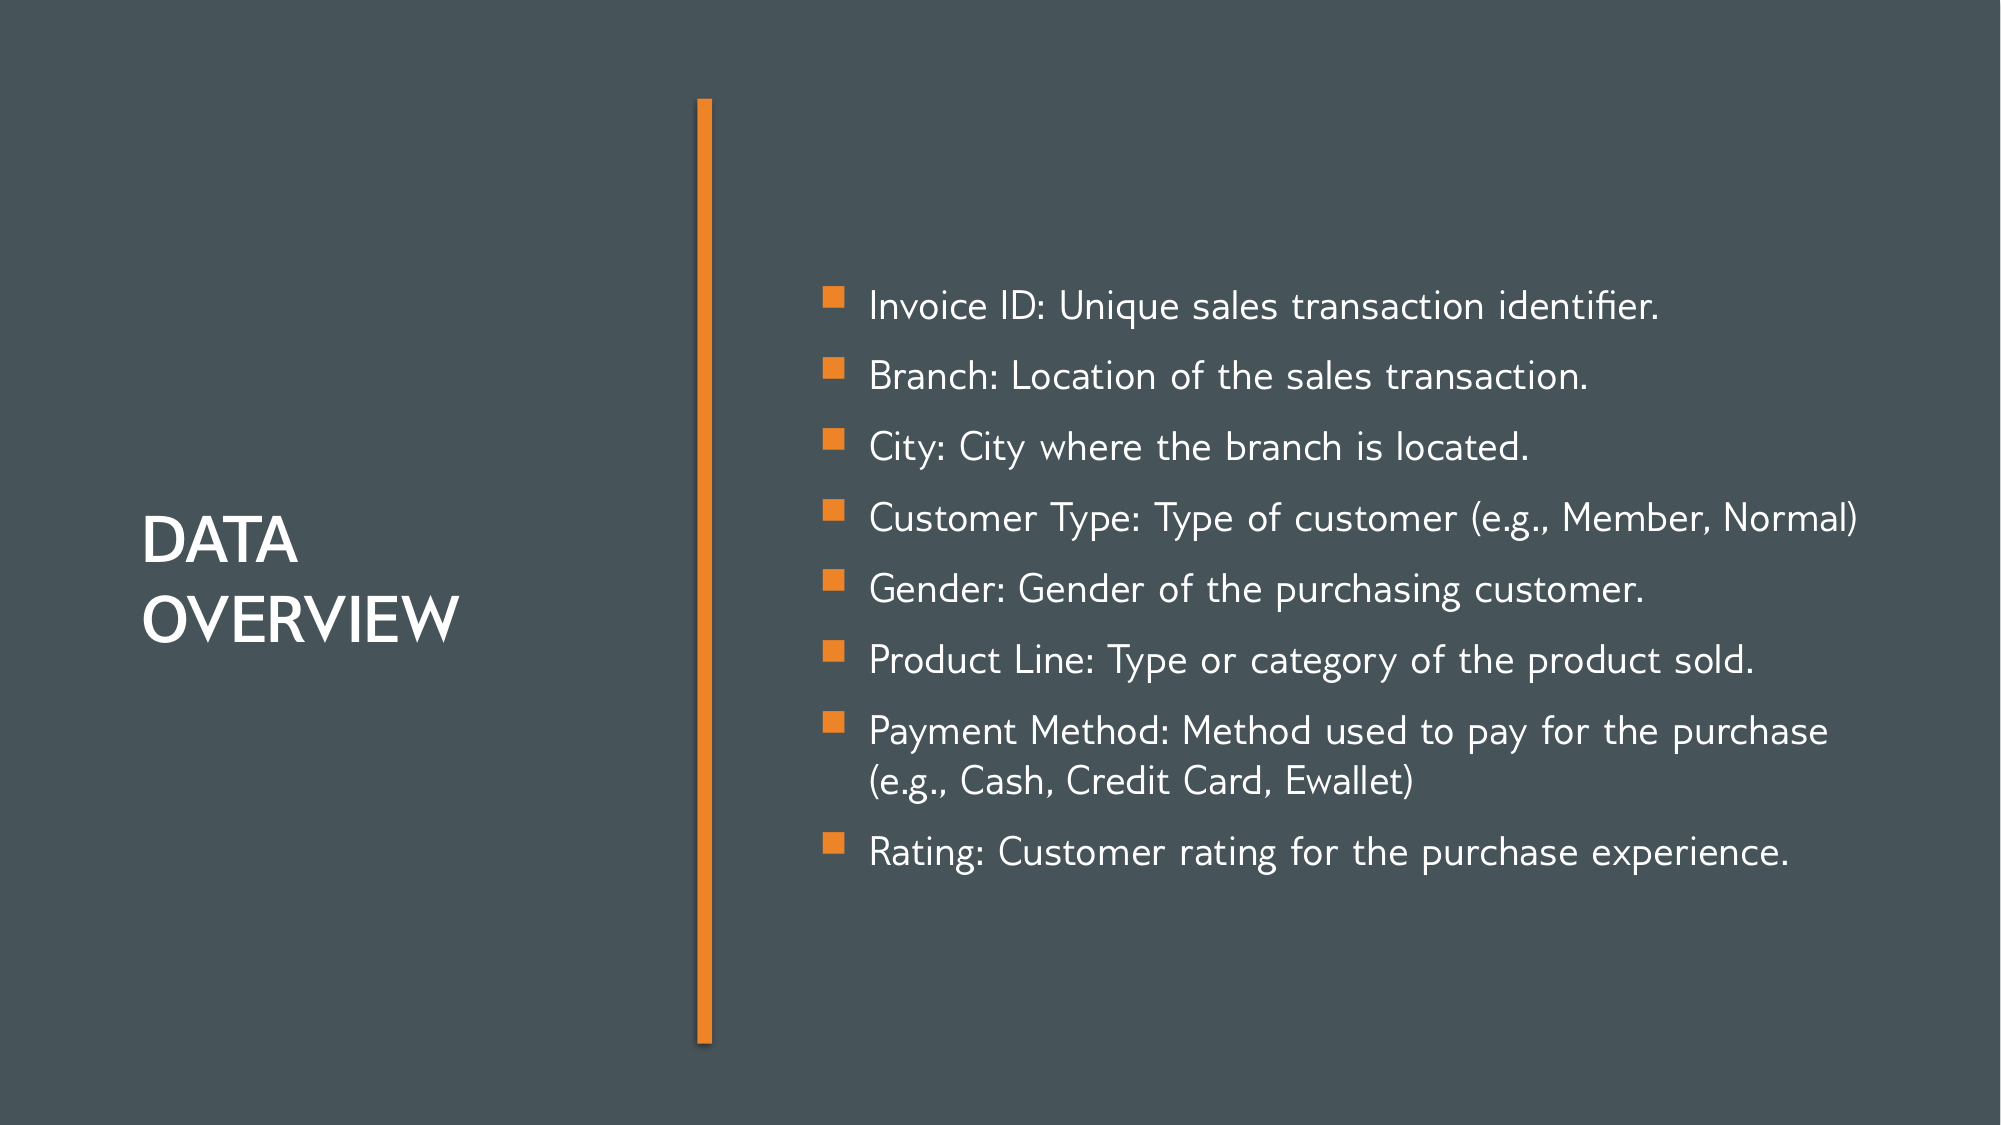

Invoice ID: Unique sales transaction identifier.
Branch: Location of the sales transaction.
City: City where the branch is located.
Customer Type: Type of customer (e.g., Member, Normal)
Gender: Gender of the purchasing customer.
Product Line: Type or category of the product sold.
Payment Method: Method used to pay for the purchase (e.g., Cash, Credit Card, Ewallet)
Rating: Customer rating for the purchase experience.
# Data overview